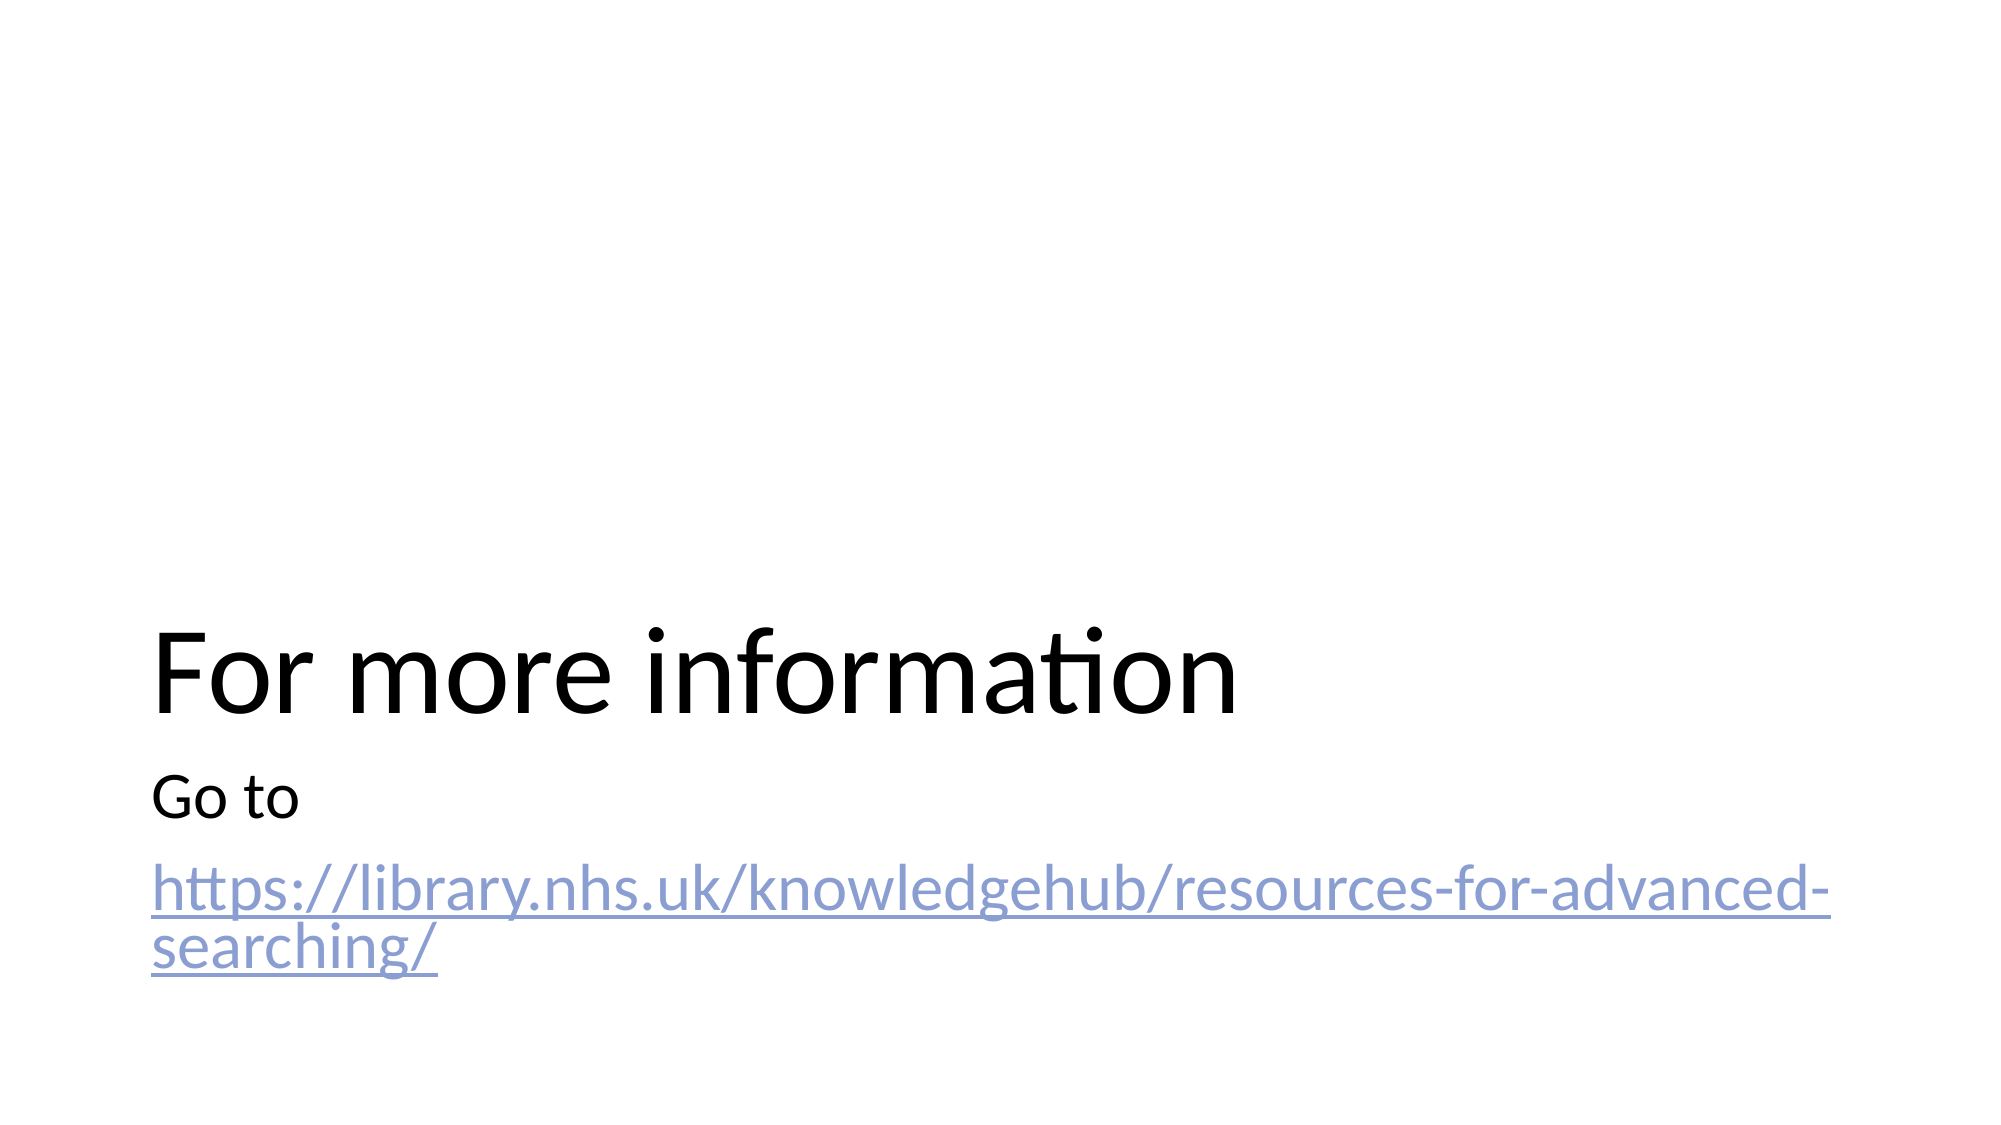

# For more information
Go to
https://library.nhs.uk/knowledgehub/resources-for-advanced-searching/